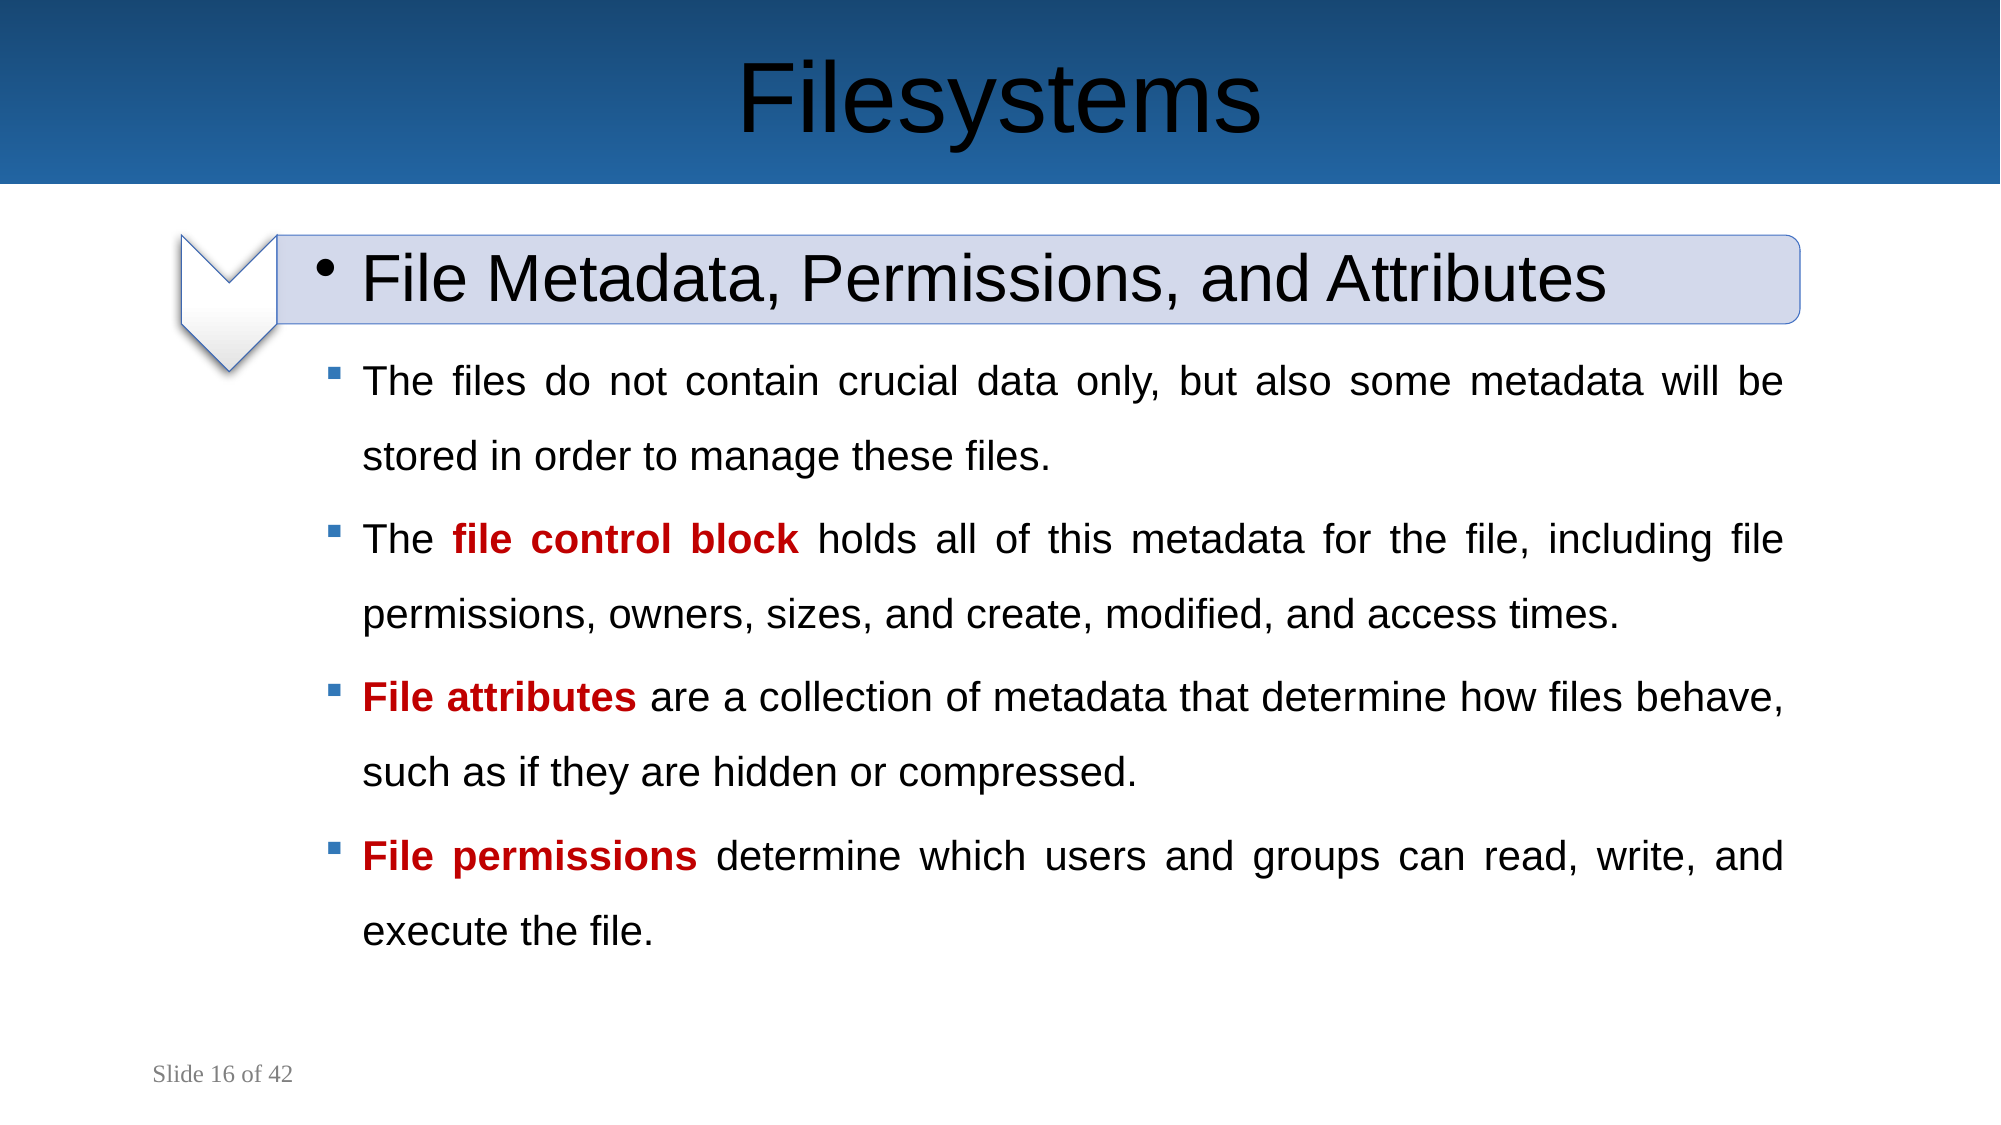

Filesystems

File Metadata, Permissions, and Attributes
The files do not contain crucial data only, but also some metadata will be stored in order to manage these files.
The file control block holds all of this metadata for the file, including file permissions, owners, sizes, and create, modified, and access times.
File attributes are a collection of metadata that determine how files behave, such as if they are hidden or compressed.
File permissions determine which users and groups can read, write, and execute the file.

Slide 16 of 42